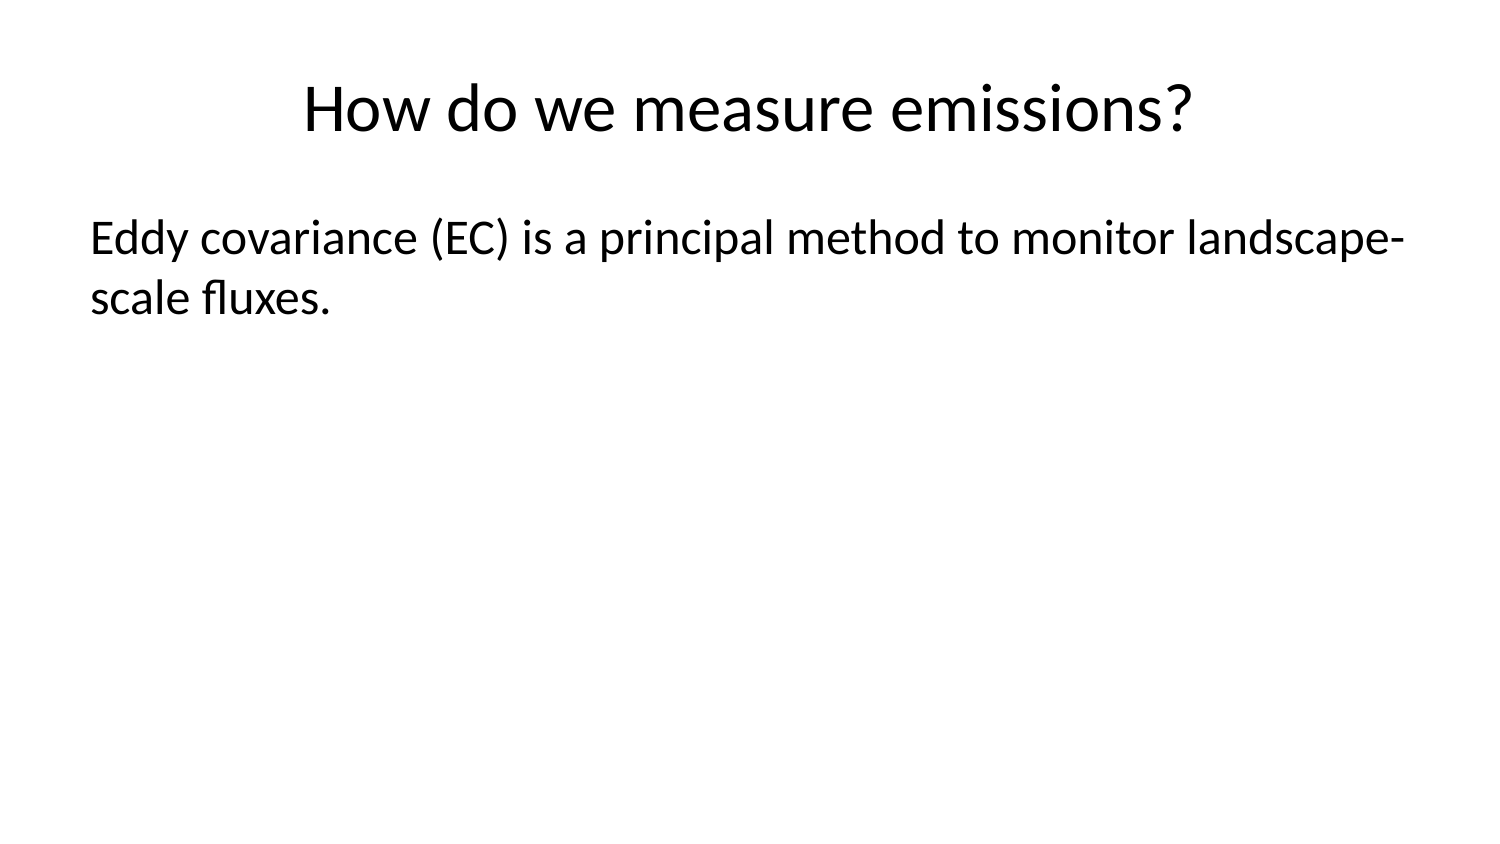

# How do we measure emissions?
Eddy covariance (EC) is a principal method to monitor landscape-scale fluxes.